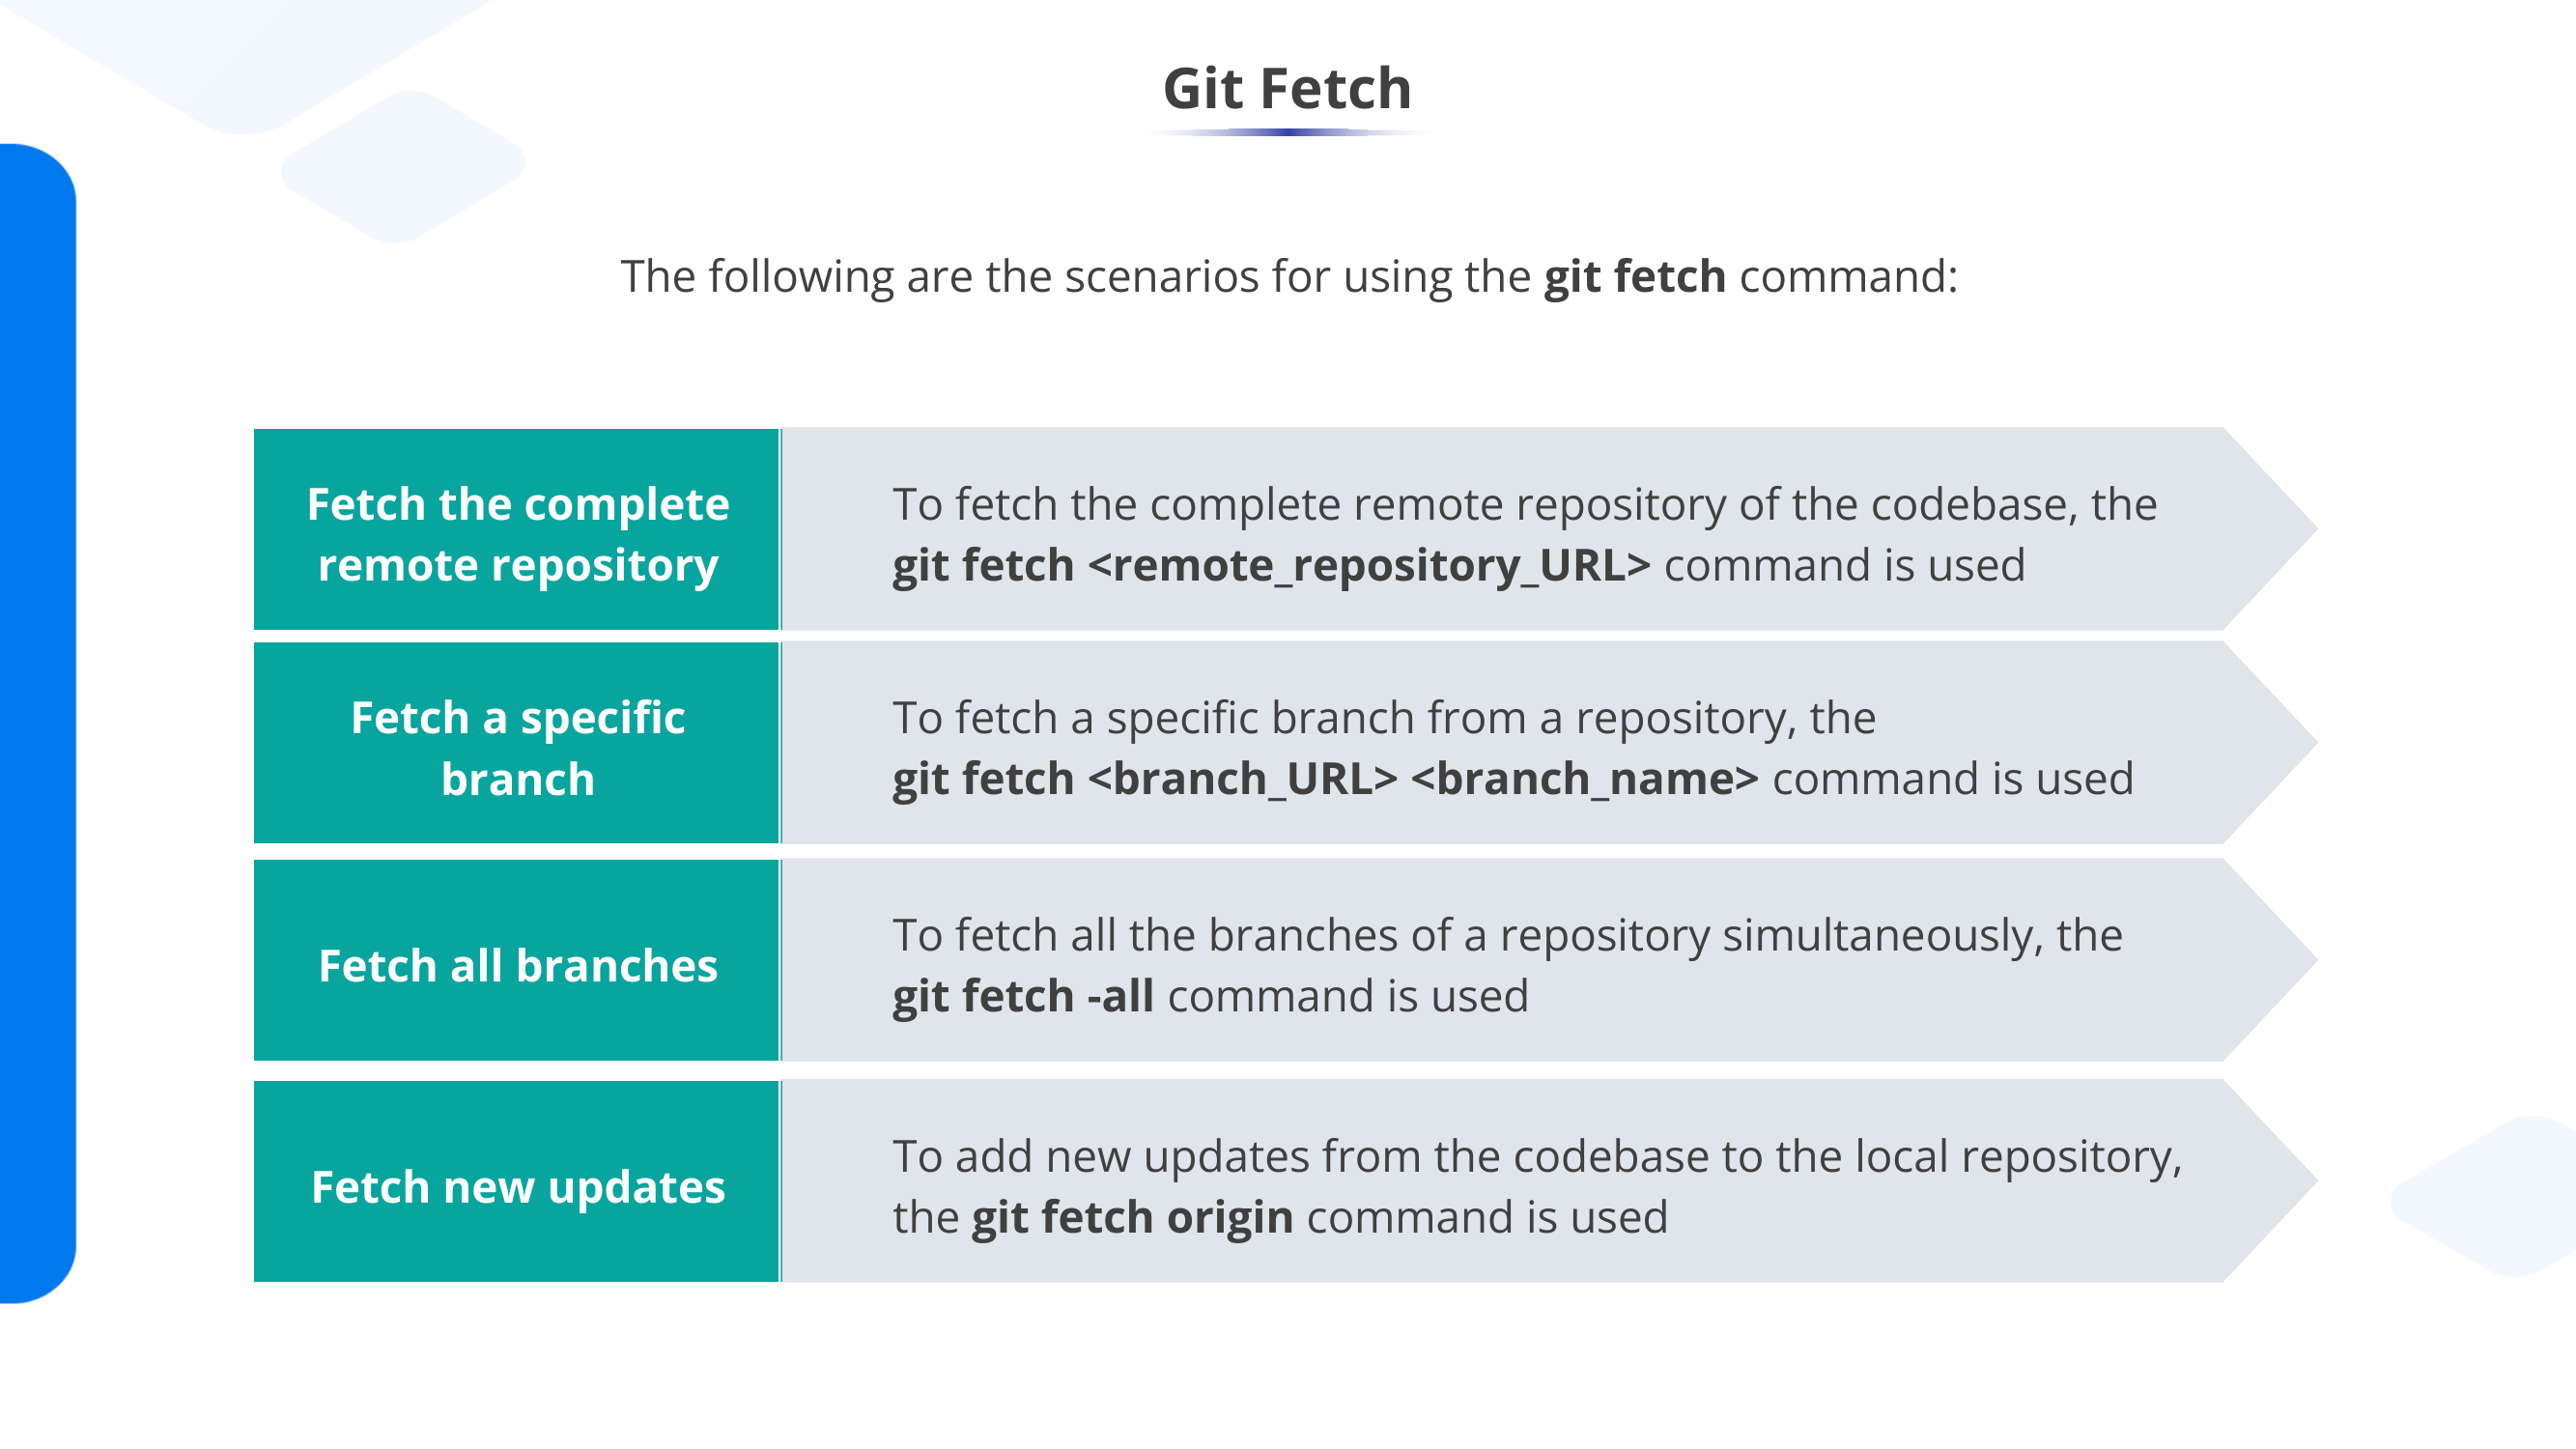

# Git Fetch

The following are the scenarios for using the git fetch command:
To fetch the complete remote repository of the codebase, the
git fetch <remote_repository_URL> command is used
Fetch the complete remote repository
To fetch a specific branch from a repository, the
git fetch <branch_URL> <branch_name> command is used
Fetch a specific branch
To fetch all the branches of a repository simultaneously, the
git fetch -all command is used
Fetch all branches
To add new updates from the codebase to the local repository, the git fetch origin command is used
Fetch new updates